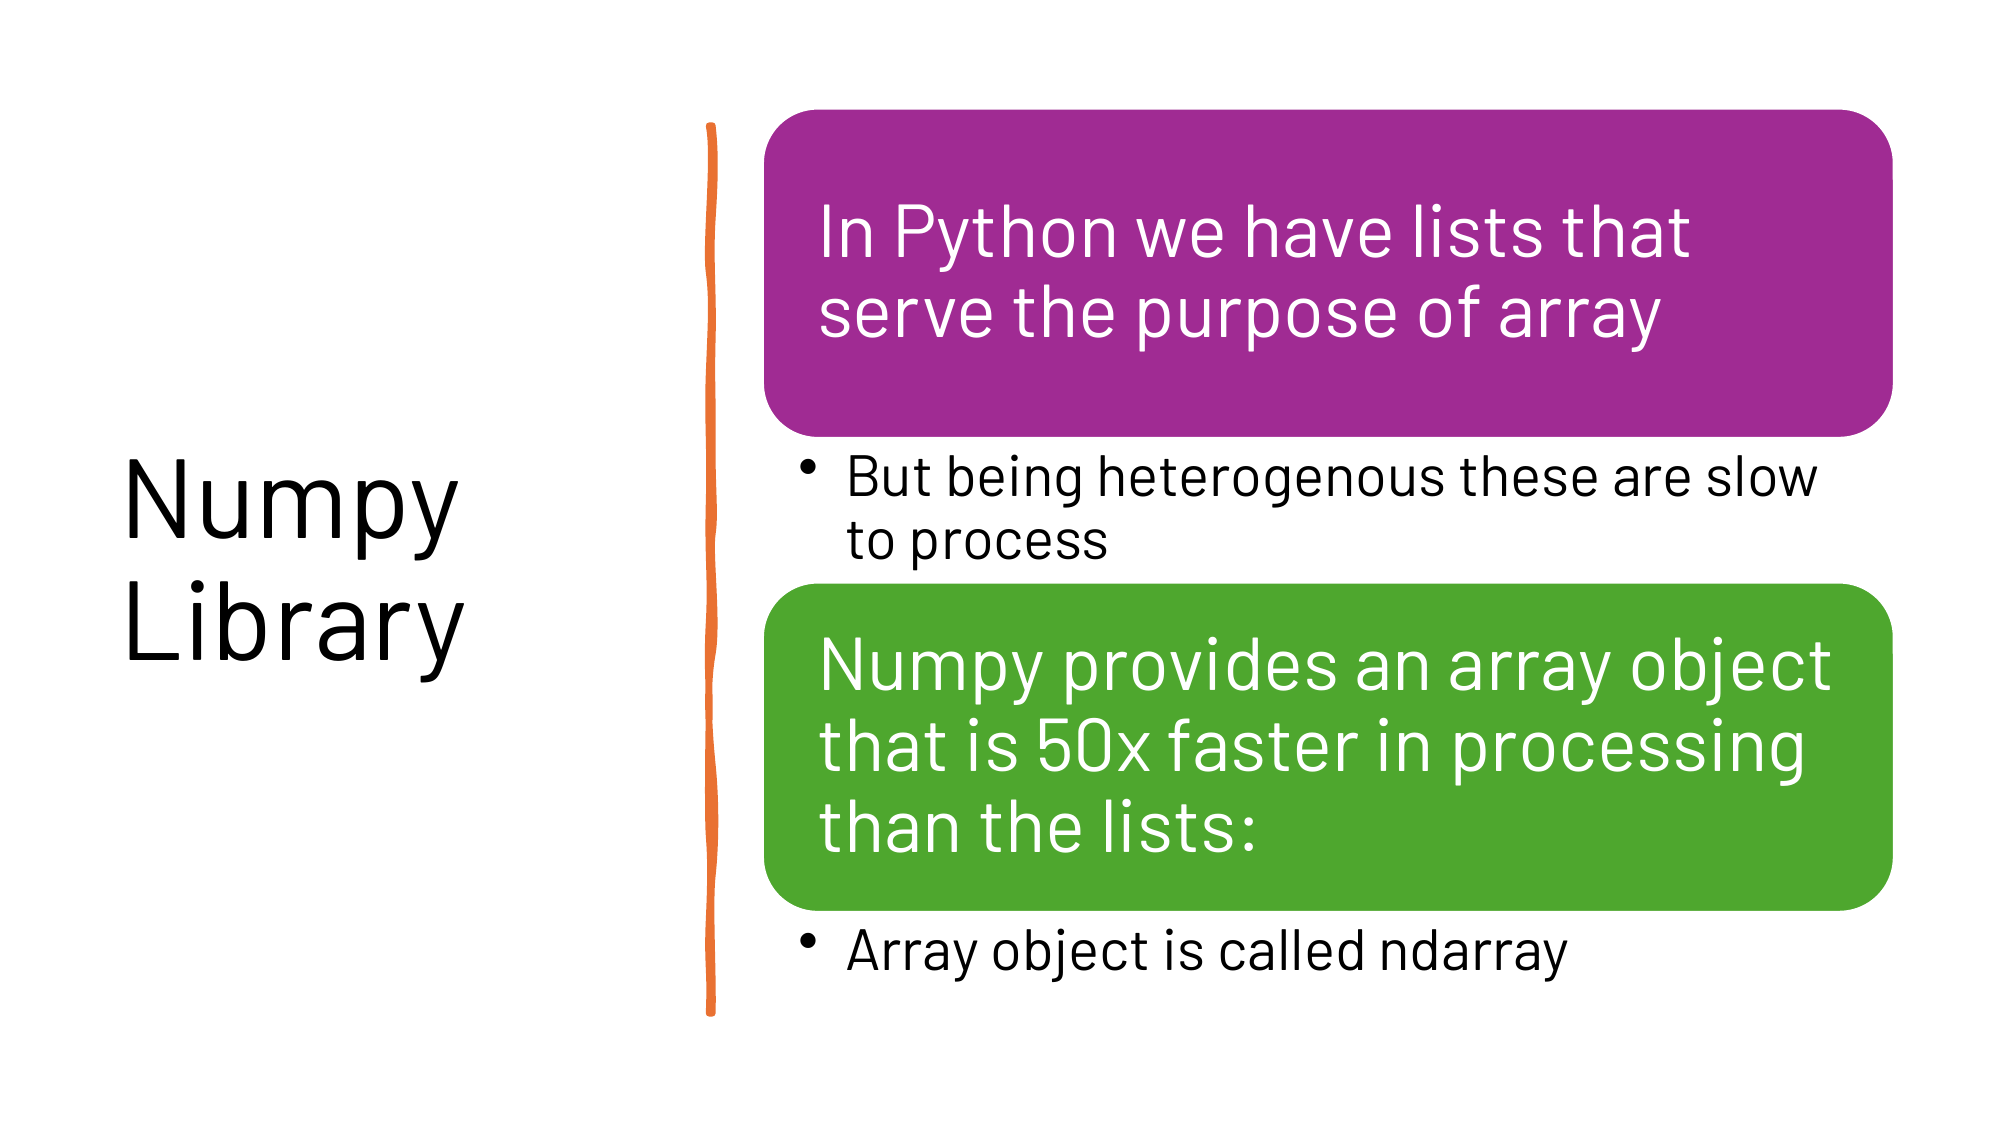

In Python we have lists that serve the purpose of array
But being heterogenous these are slow to process
Numpy provides an array object that is 50x faster in processing than the lists:
Array object is called ndarray
# Numpy Library